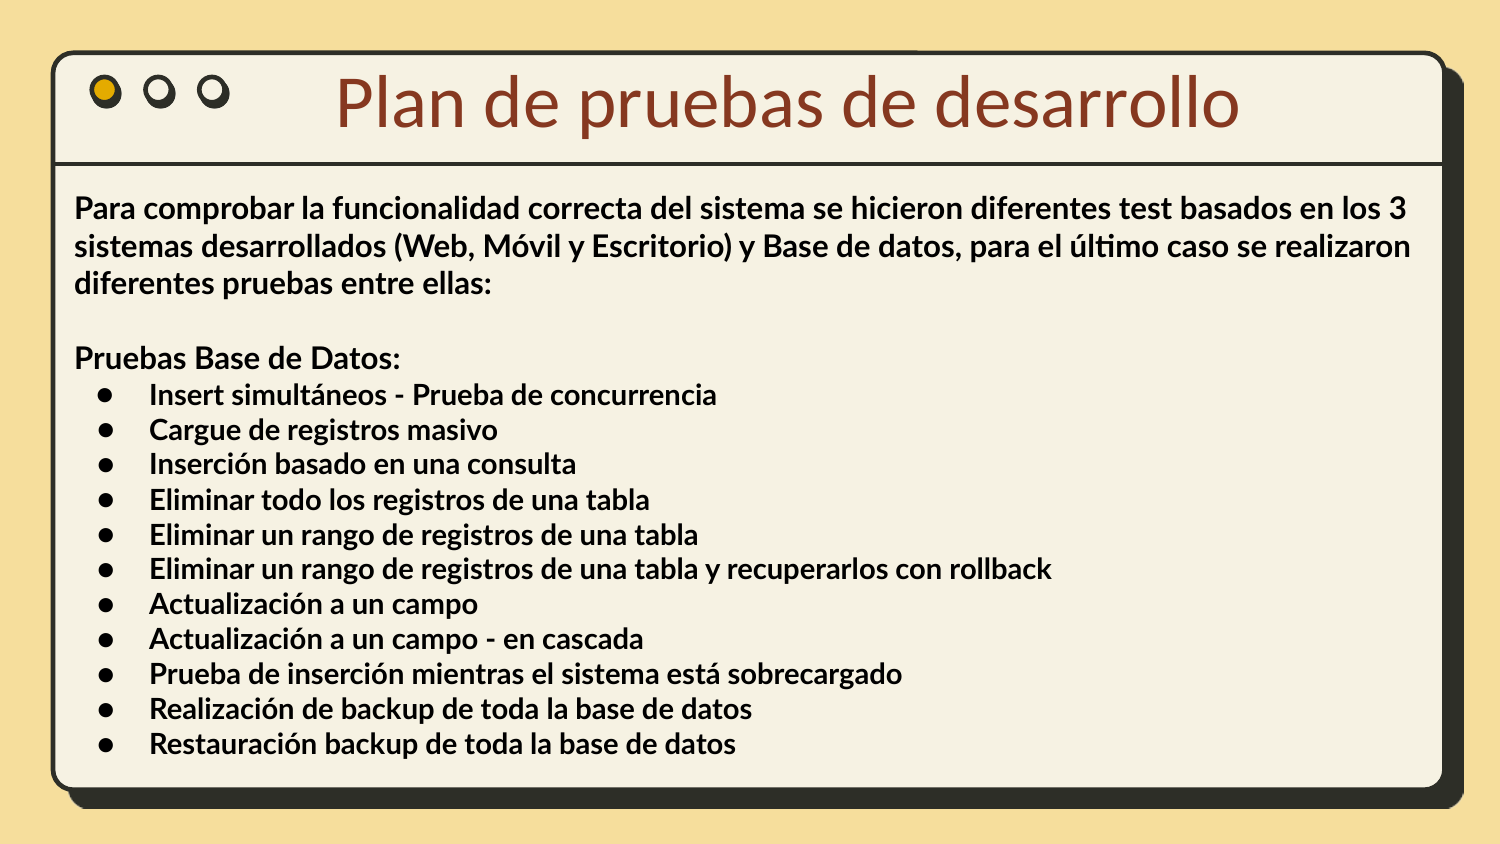

# Plan de pruebas de desarrollo
Para comprobar la funcionalidad correcta del sistema se hicieron diferentes test basados en los 3 sistemas desarrollados (Web, Móvil y Escritorio) y Base de datos, para el último caso se realizaron diferentes pruebas entre ellas:

Pruebas Base de Datos:
Insert simultáneos - Prueba de concurrencia
Cargue de registros masivo
Inserción basado en una consulta
Eliminar todo los registros de una tabla
Eliminar un rango de registros de una tabla
Eliminar un rango de registros de una tabla y recuperarlos con rollback
Actualización a un campo
Actualización a un campo - en cascada
Prueba de inserción mientras el sistema está sobrecargado
Realización de backup de toda la base de datos
Restauración backup de toda la base de datos